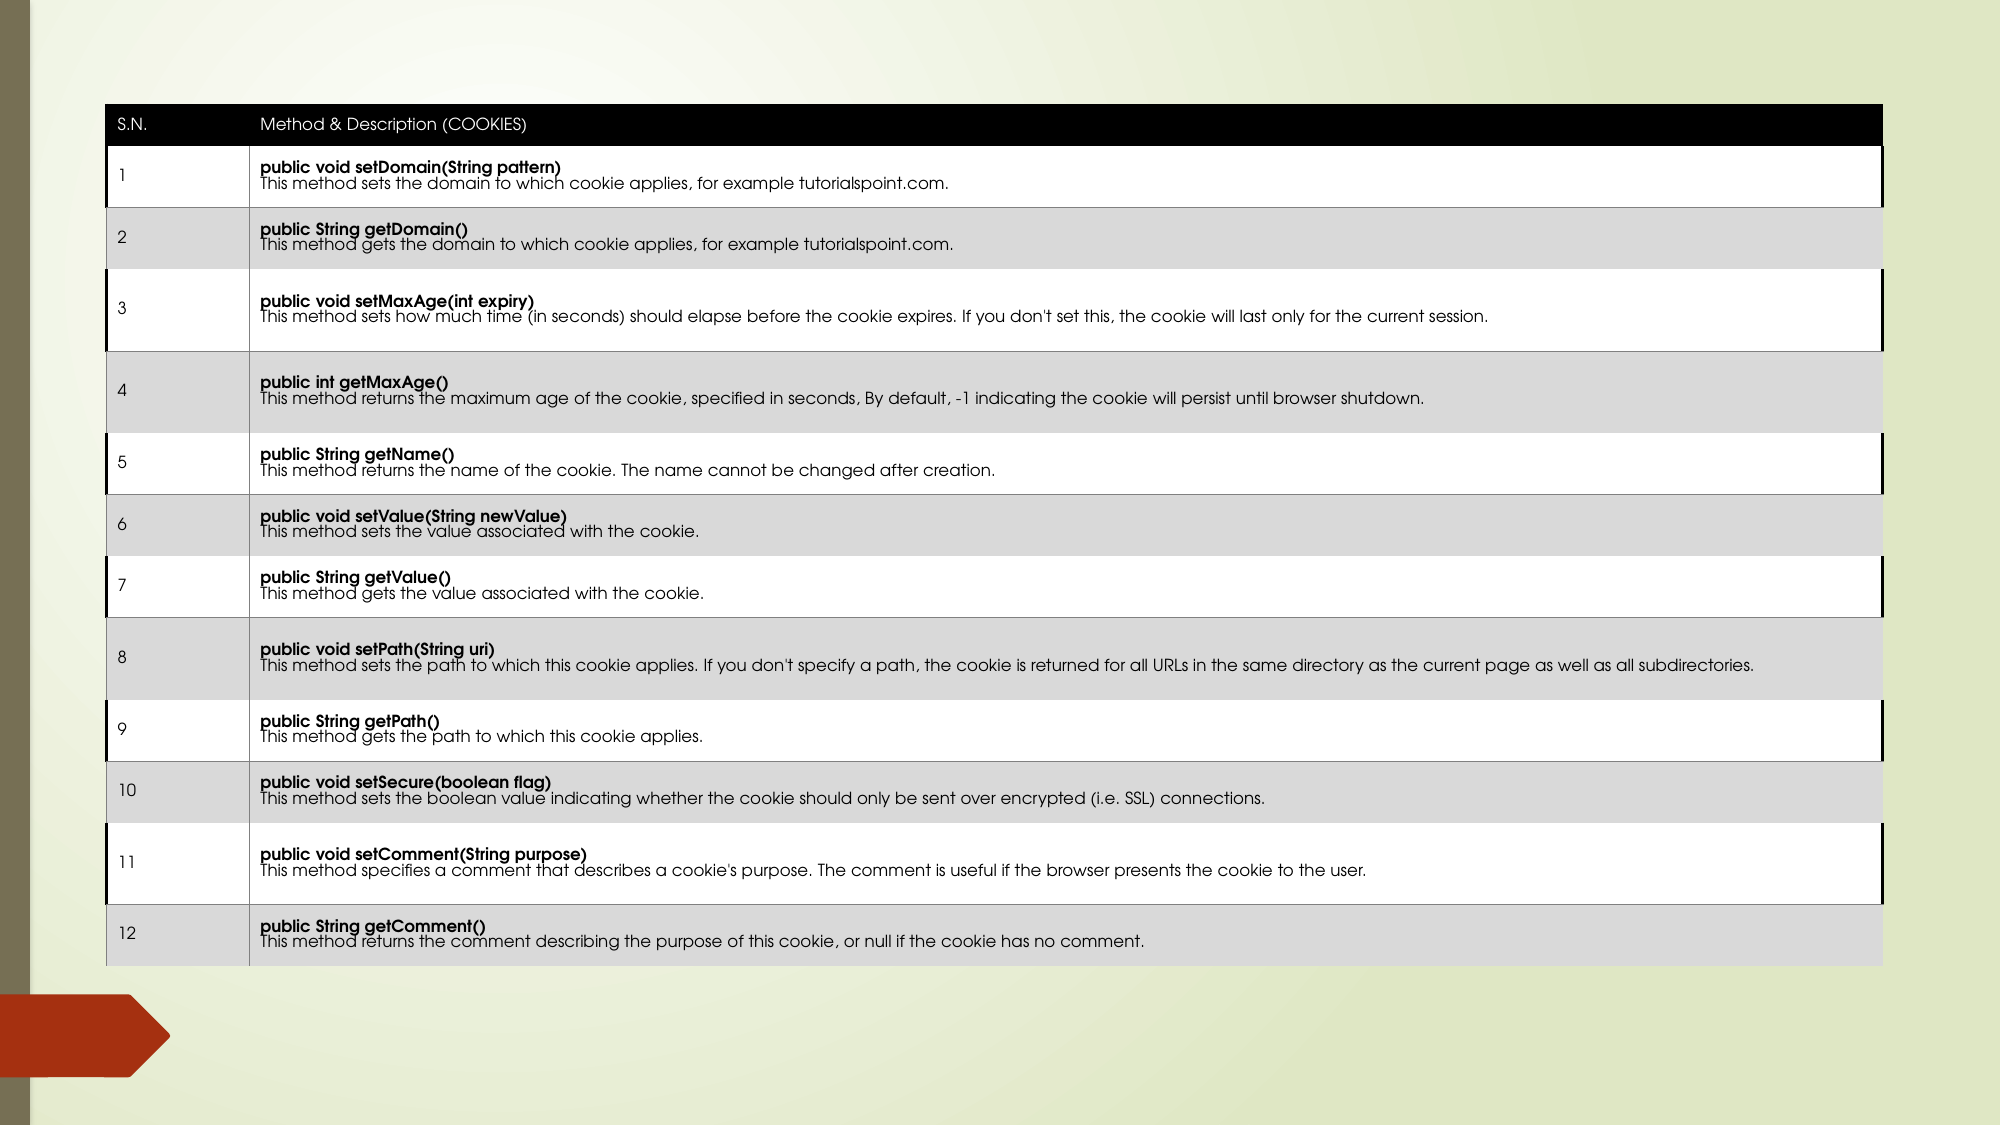

| S.N. | Method & Description (COOKIES) |
| --- | --- |
| 1 | public void setDomain(String pattern) This method sets the domain to which cookie applies, for example tutorialspoint.com. |
| 2 | public String getDomain() This method gets the domain to which cookie applies, for example tutorialspoint.com. |
| 3 | public void setMaxAge(int expiry) This method sets how much time (in seconds) should elapse before the cookie expires. If you don't set this, the cookie will last only for the current session. |
| 4 | public int getMaxAge() This method returns the maximum age of the cookie, specified in seconds, By default, -1 indicating the cookie will persist until browser shutdown. |
| 5 | public String getName() This method returns the name of the cookie. The name cannot be changed after creation. |
| 6 | public void setValue(String newValue) This method sets the value associated with the cookie. |
| 7 | public String getValue() This method gets the value associated with the cookie. |
| 8 | public void setPath(String uri) This method sets the path to which this cookie applies. If you don't specify a path, the cookie is returned for all URLs in the same directory as the current page as well as all subdirectories. |
| 9 | public String getPath() This method gets the path to which this cookie applies. |
| 10 | public void setSecure(boolean flag) This method sets the boolean value indicating whether the cookie should only be sent over encrypted (i.e. SSL) connections. |
| 11 | public void setComment(String purpose) This method specifies a comment that describes a cookie's purpose. The comment is useful if the browser presents the cookie to the user. |
| 12 | public String getComment() This method returns the comment describing the purpose of this cookie, or null if the cookie has no comment. |
#